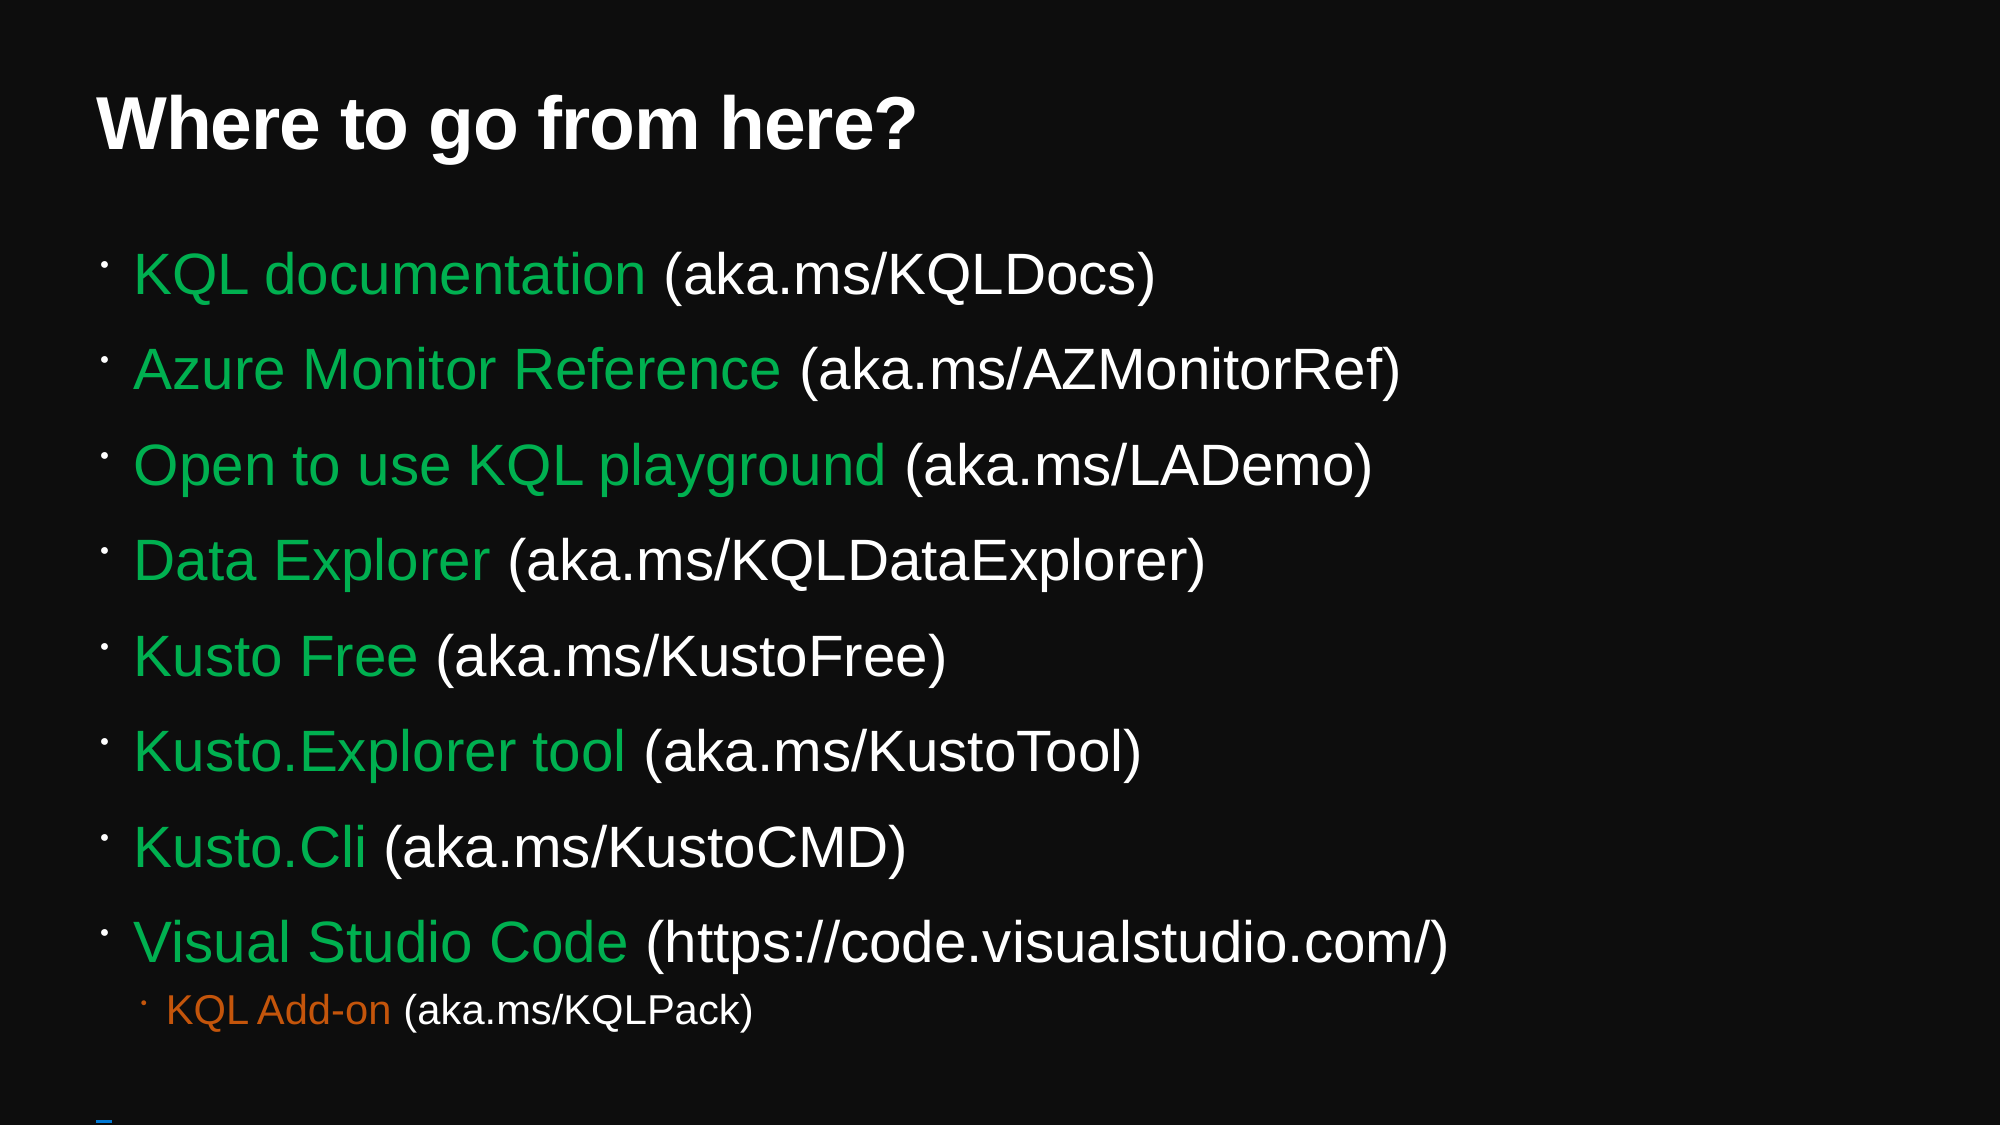

# Where to go from here?
KQL documentation (aka.ms/KQLDocs)
Azure Monitor Reference (aka.ms/AZMonitorRef)
Open to use KQL playground (aka.ms/LADemo)
Data Explorer (aka.ms/KQLDataExplorer)
Kusto Free (aka.ms/KustoFree)
Kusto.Explorer tool (aka.ms/KustoTool)
Kusto.Cli (aka.ms/KustoCMD)
Visual Studio Code (https://code.visualstudio.com/)
KQL Add-on (aka.ms/KQLPack)